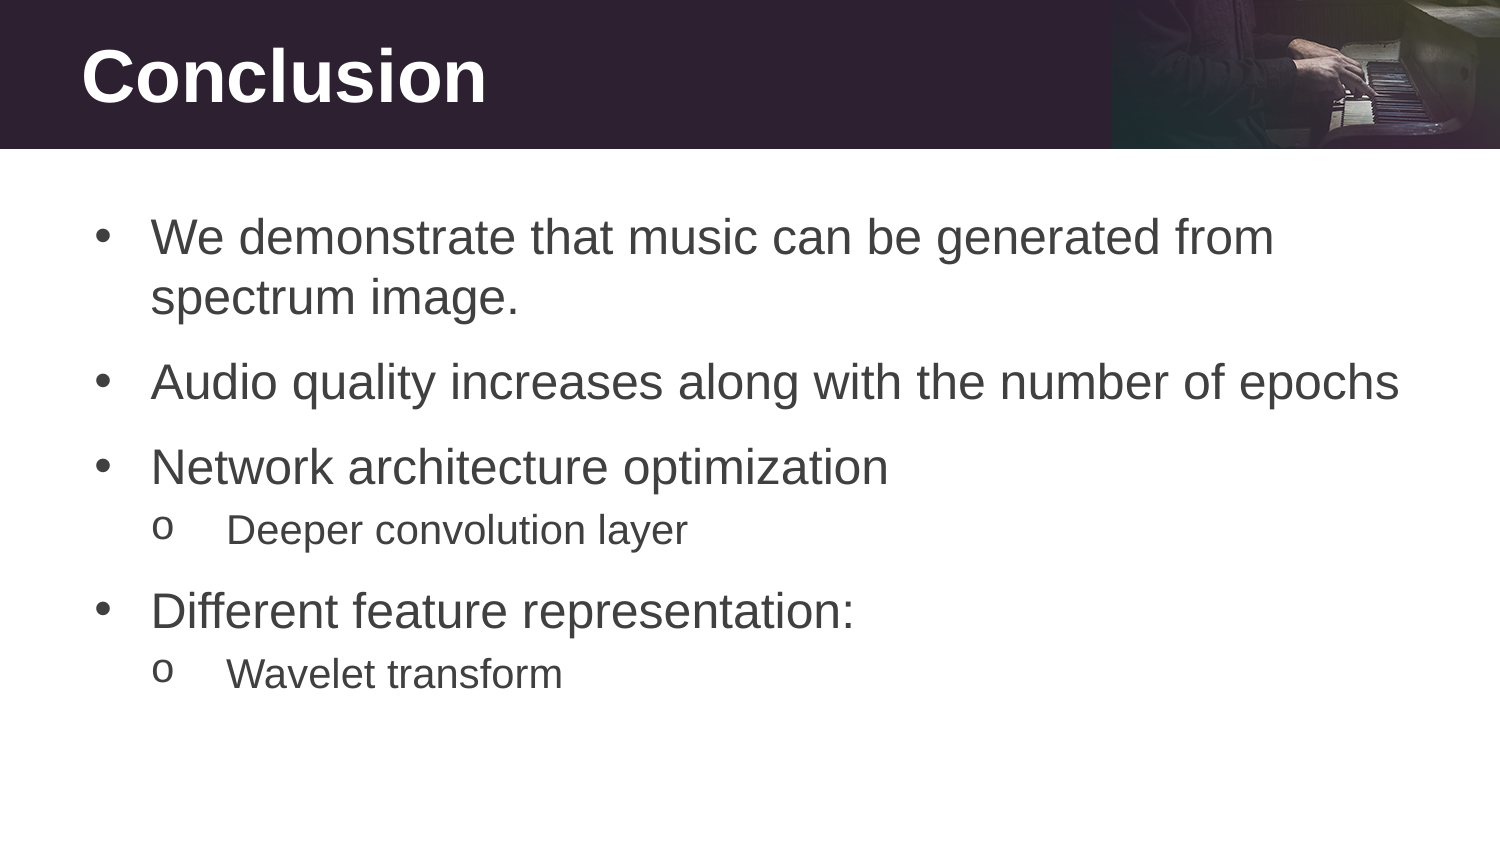

# Conclusion
We demonstrate that music can be generated from
spectrum image.
Audio quality increases along with the number of epochs
Network architecture optimization
Deeper convolution layer
Different feature representation:
Wavelet transform